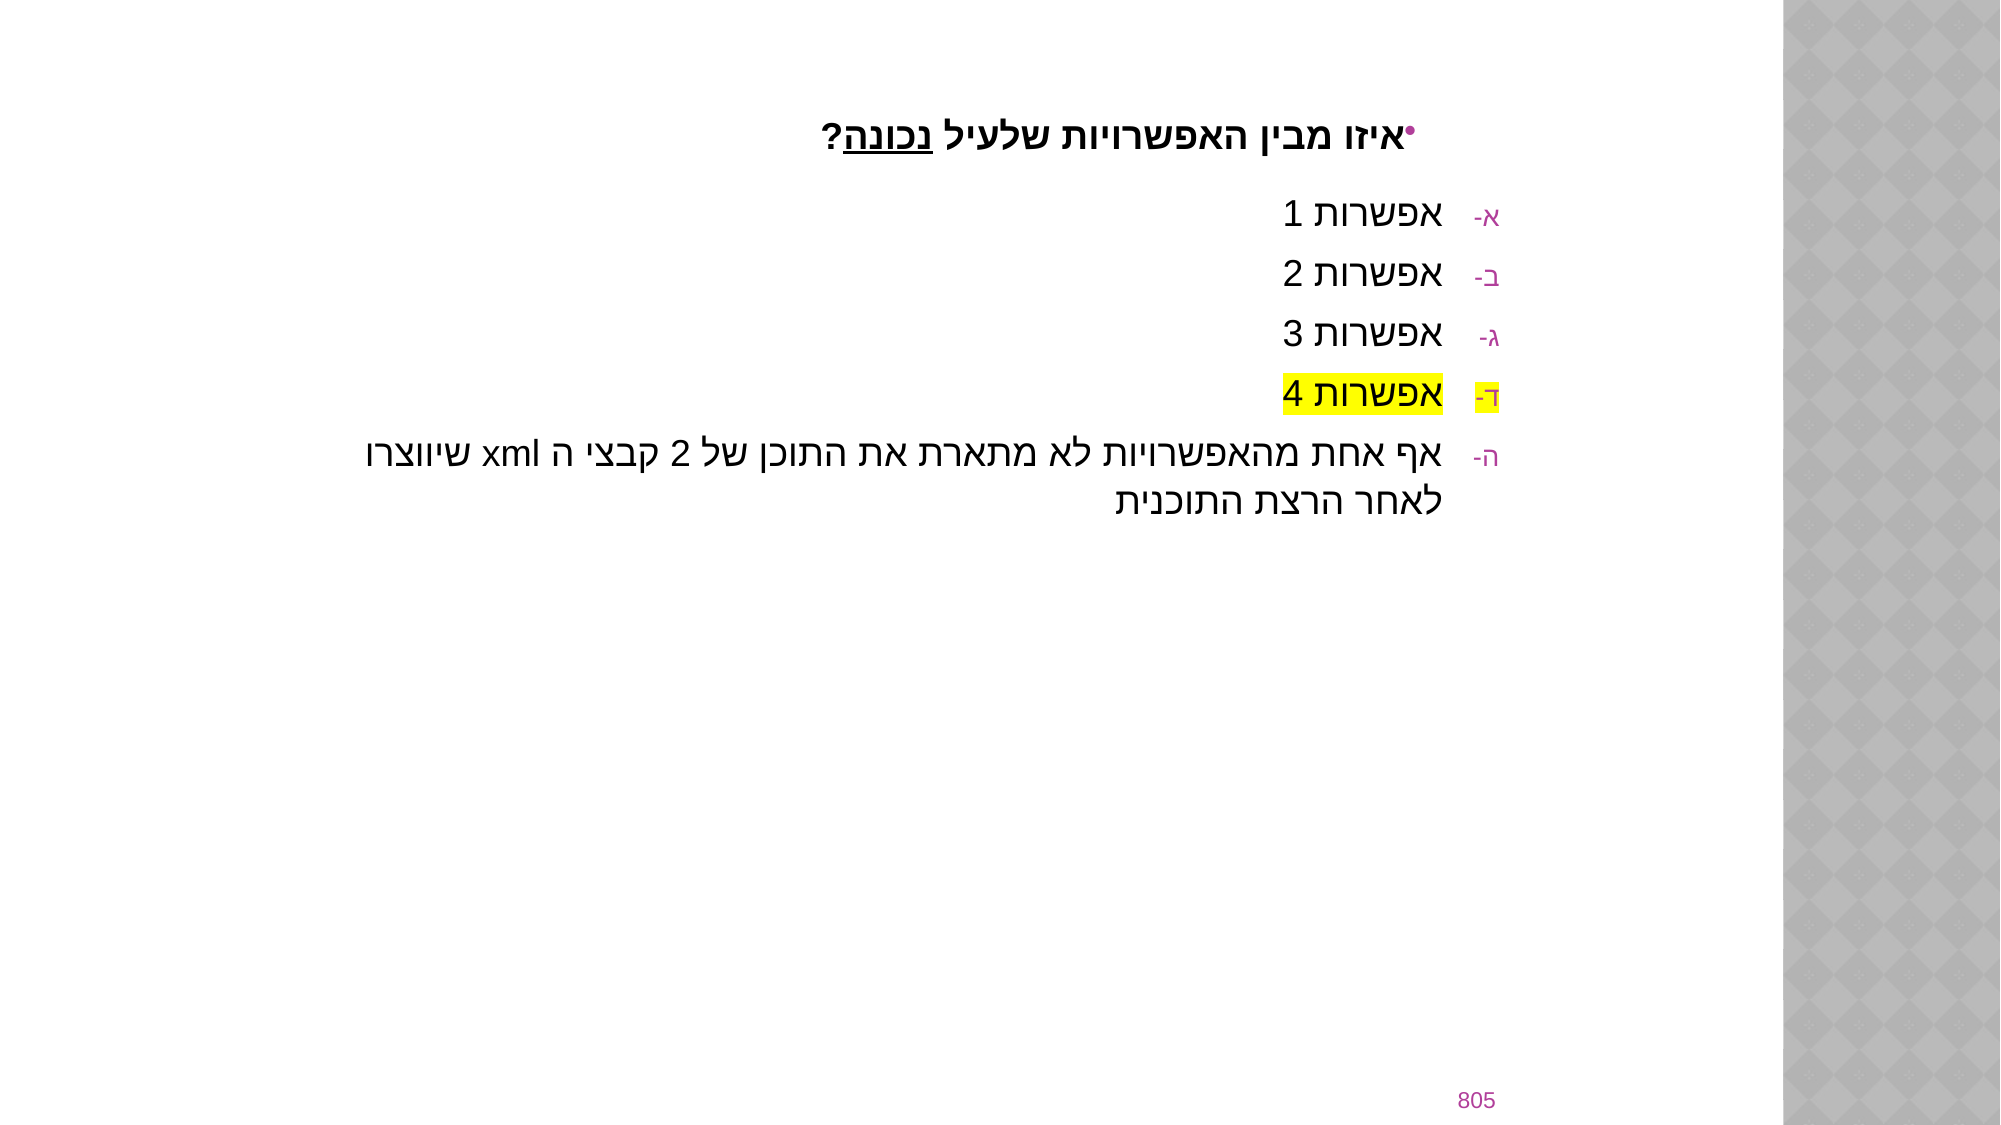

איזו מבין האפשרויות שלעיל נכונה?
אפשרות 1
אפשרות 2
אפשרות 3
אפשרות 4
אף אחת מהאפשרויות לא מתארת את התוכן של 2 קבצי ה xml שיווצרו לאחר הרצת התוכנית
805